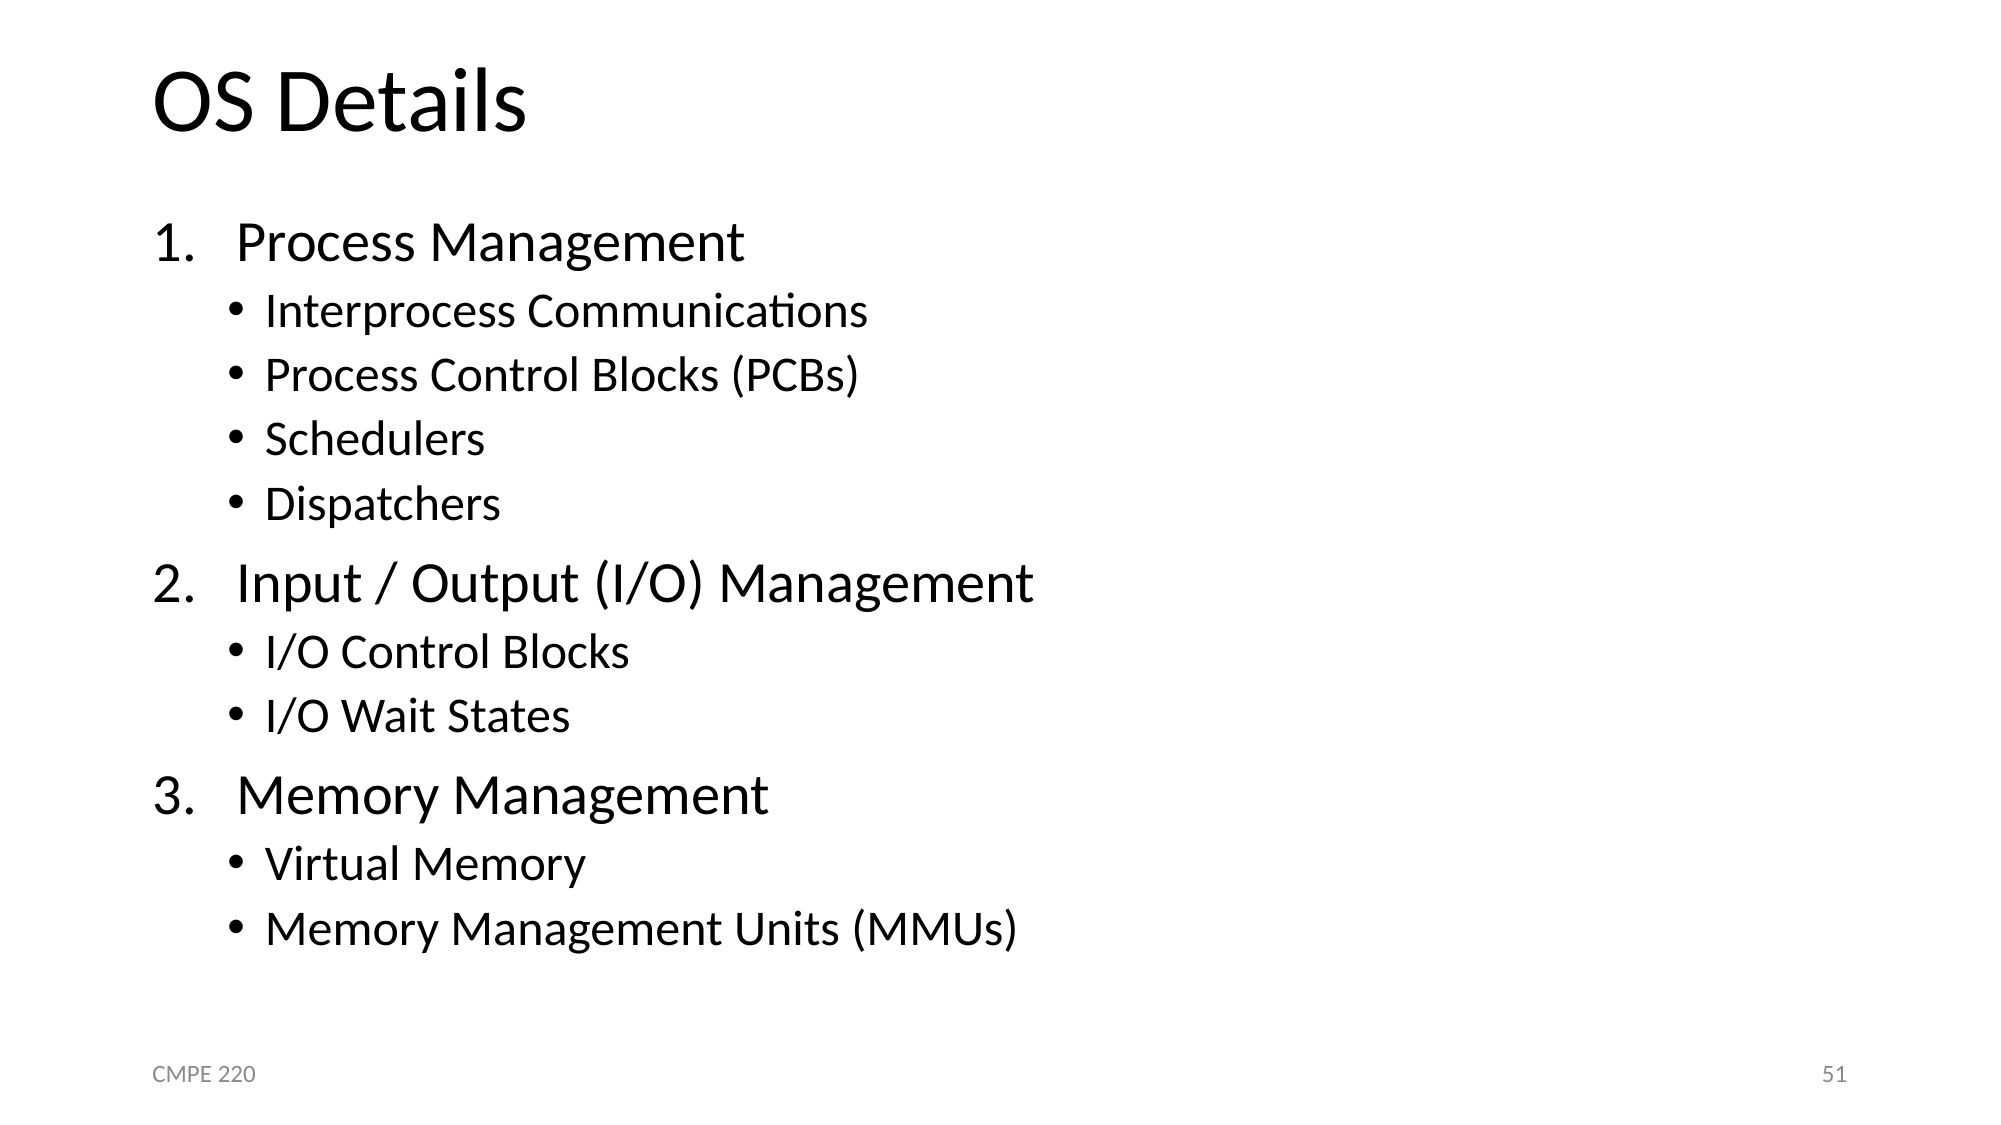

# OS Details
Process Management
Interprocess Communications
Process Control Blocks (PCBs)
Schedulers
Dispatchers
Input / Output (I/O) Management
I/O Control Blocks
I/O Wait States
Memory Management
Virtual Memory
Memory Management Units (MMUs)

CMPE 220
51